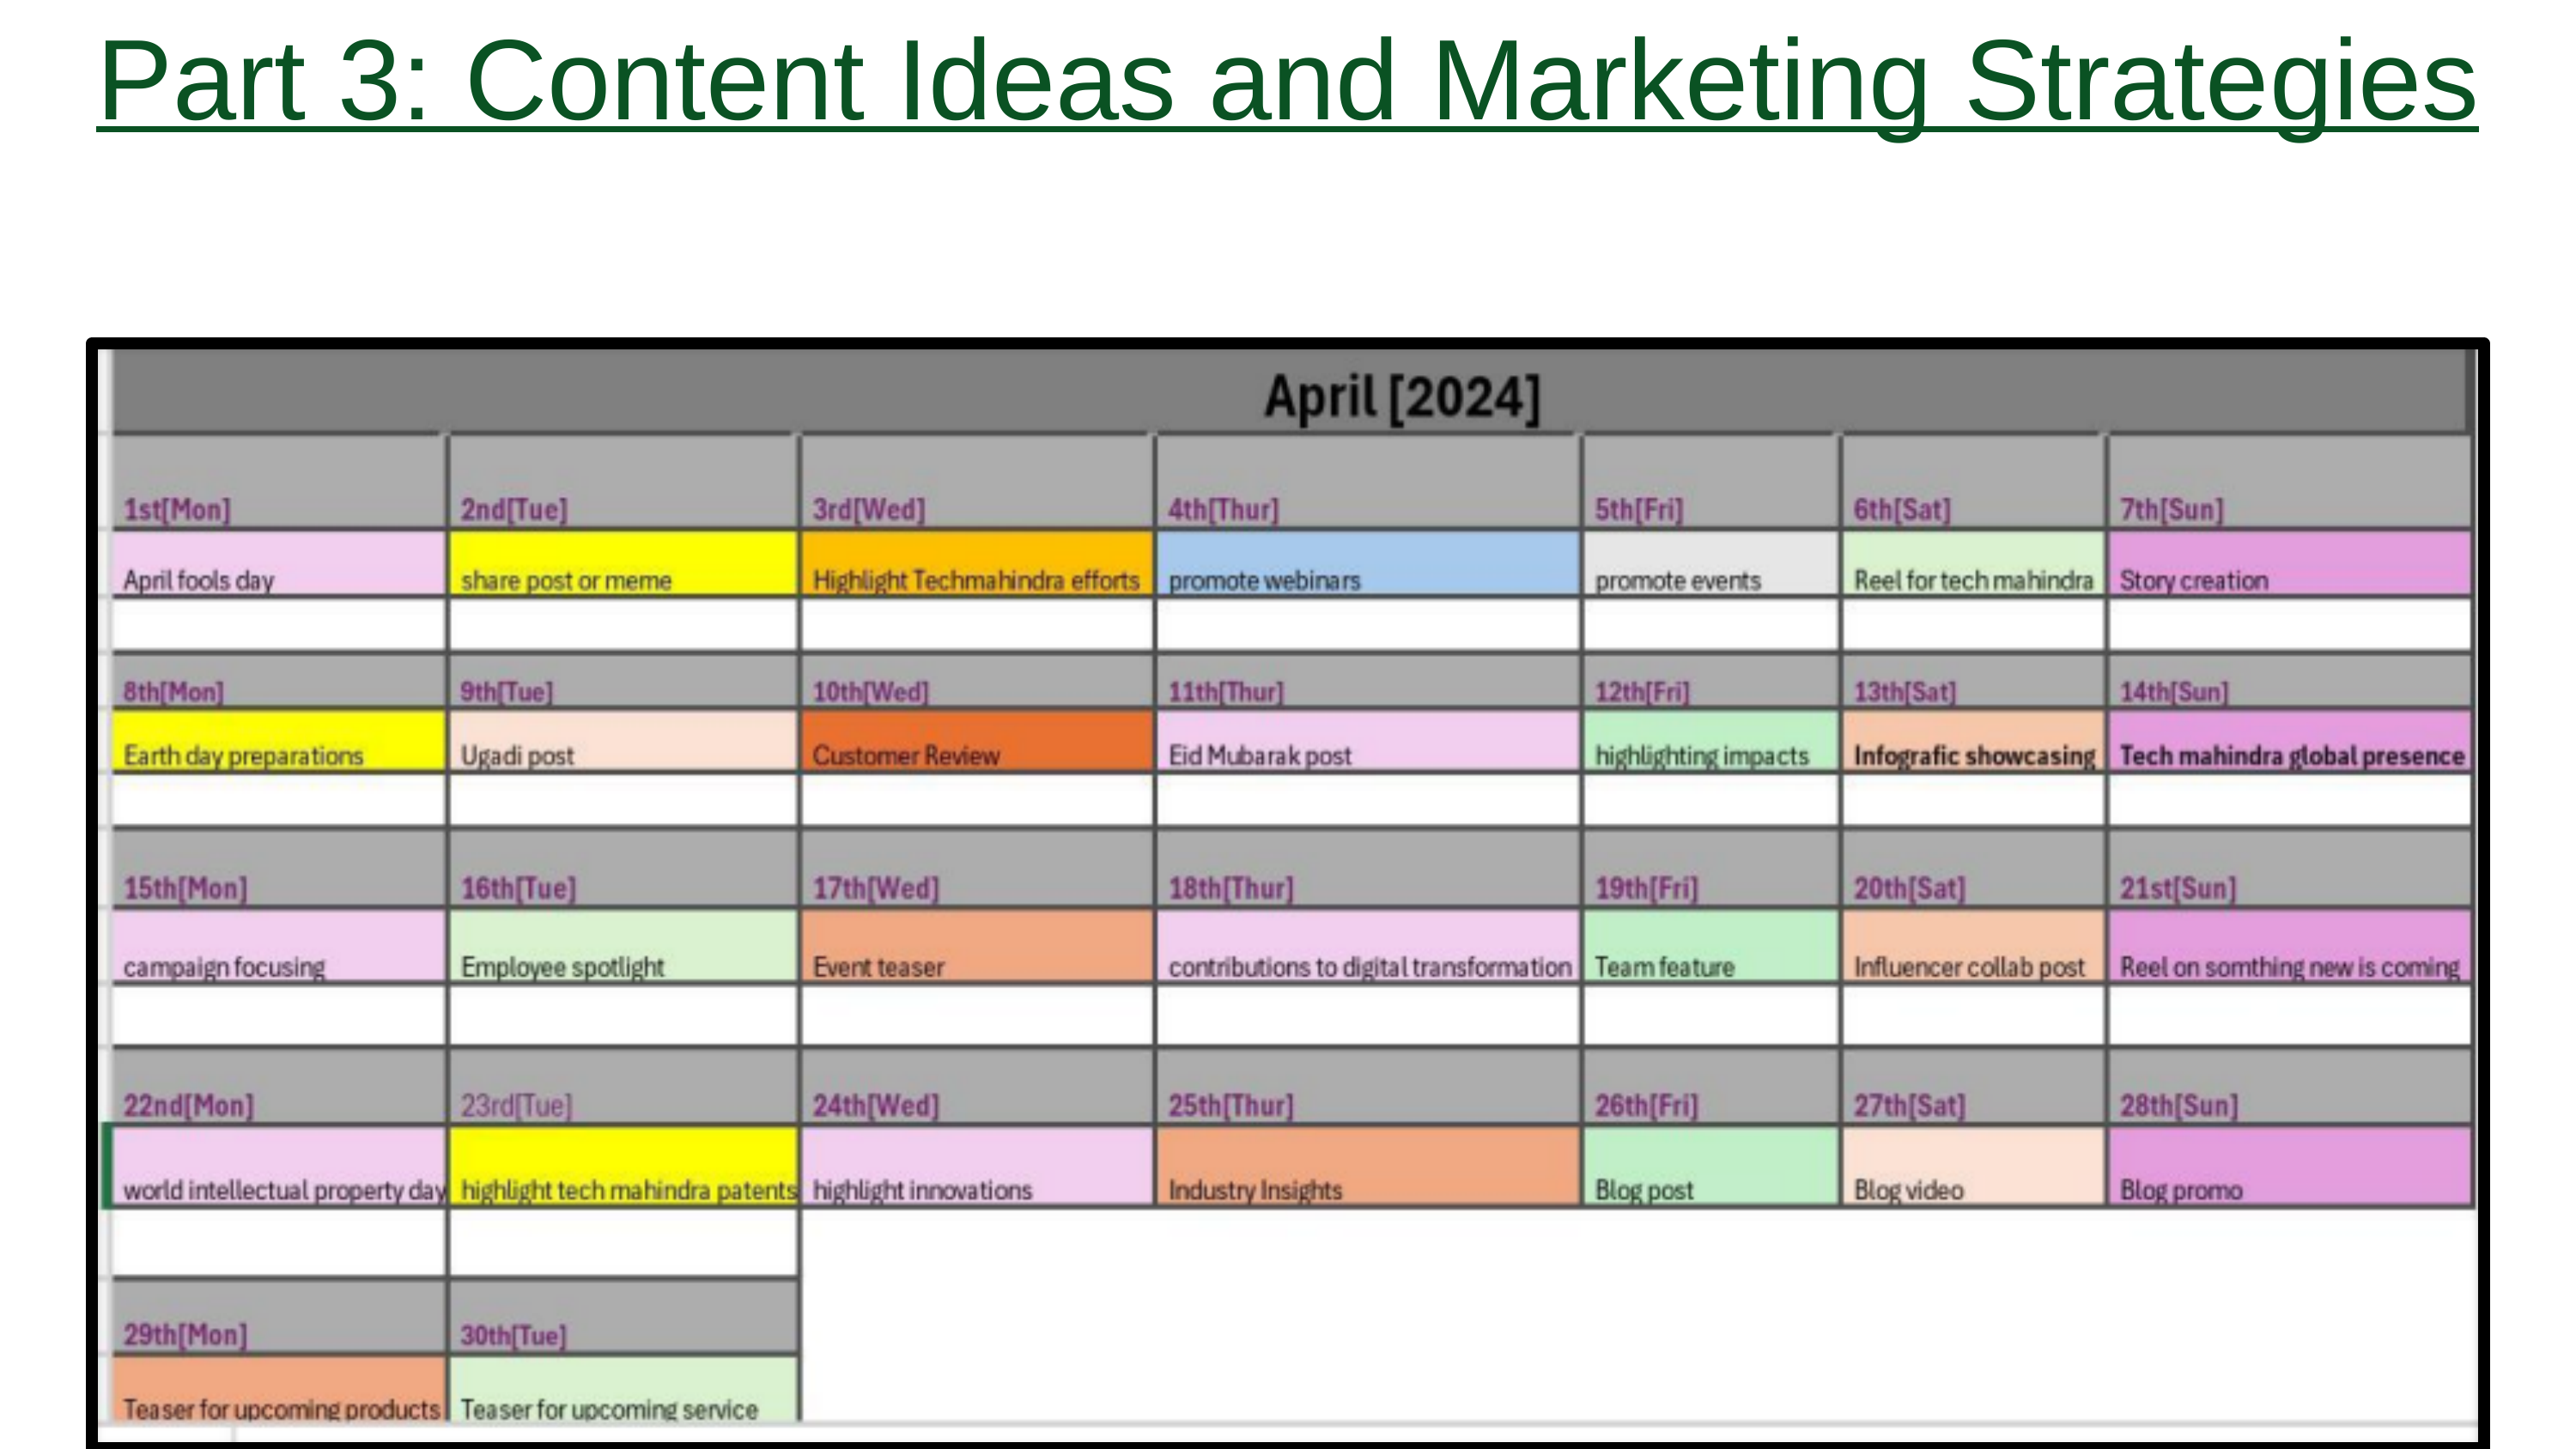

Part 3: Content Ideas and Marketing Strategies